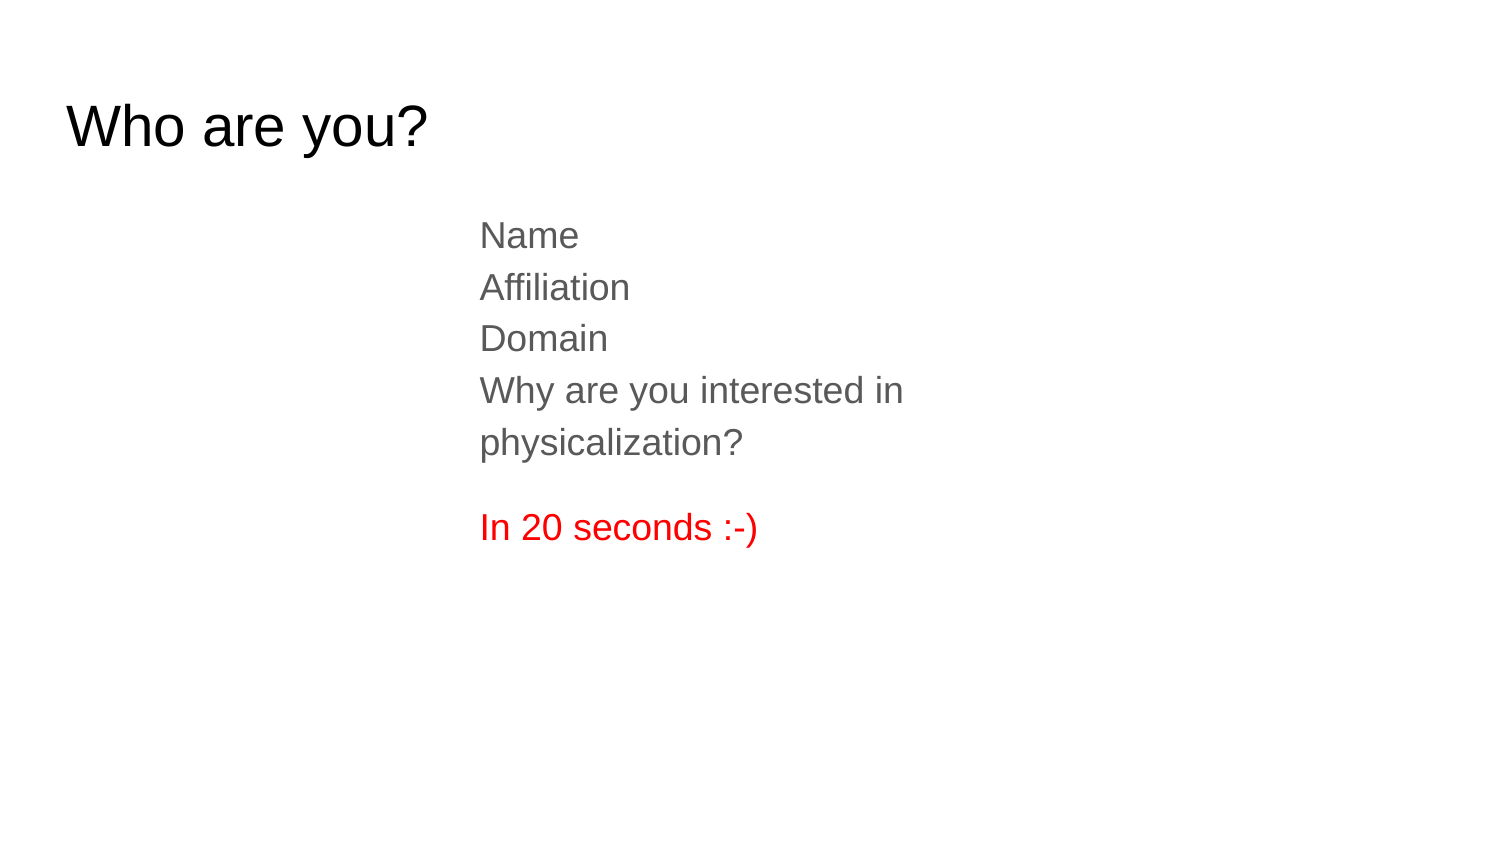

# Who are you?
Name
Affiliation
Domain
Why are you interested in physicalization?
In 20 seconds :-)